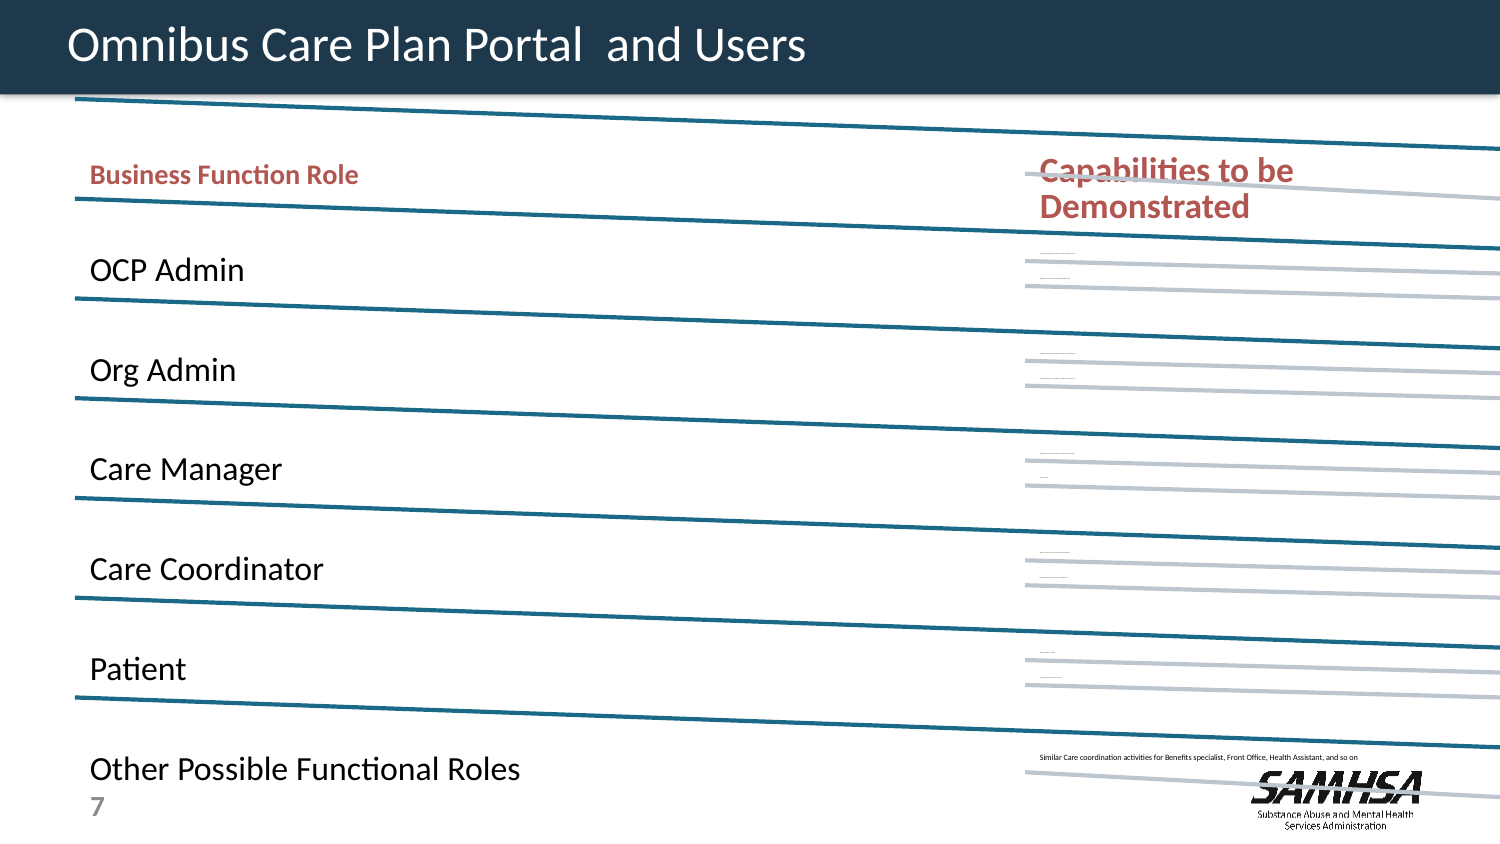

# Omnibus Care Plan Portal  and Users
OCP Admin
Onboarding of organizations to OCP and adding practitioners to OCP
Managing roles/users in UAA and Helpdesk/Troubleshooting
Org Admin
Managing organization locations, healthcare services, activity definitions
Associating practitioners to organization/location and assigning roles
Care Manager
Manage patient information, care teams, and assign care coordinators
Patient consents
Care Coordinator
Tasks, To Do, Appointments, Communication, Assessments
Care Coordination activities and care plan management
Patient
Other Possible Functional Roles
Similar Care coordination activities for Benefits specialist, Front Office, Health Assistant, and so on
Patient information, Care Team
Business Function Role
Capabilities to be Demonstrated
Appointments, Communication, Consents
7